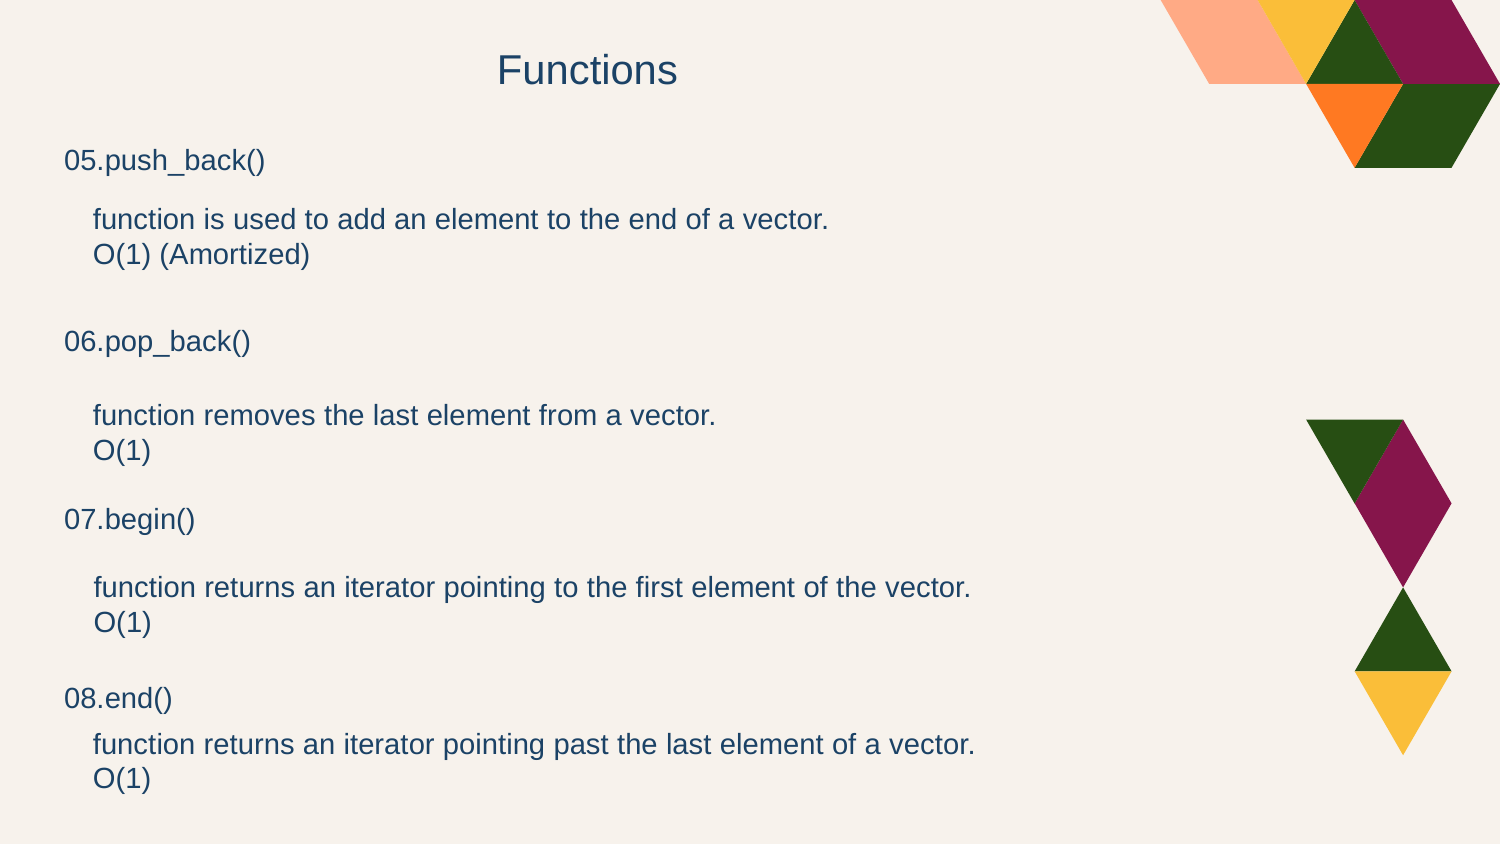

Functions
05.push_back()
function is used to add an element to the end of a vector.
O(1) (Amortized)
06.pop_back()
function removes the last element from a vector.
O(1)
07.begin()
function returns an iterator pointing to the first element of the vector.
O(1)
08.end()
function returns an iterator pointing past the last element of a vector.
O(1)